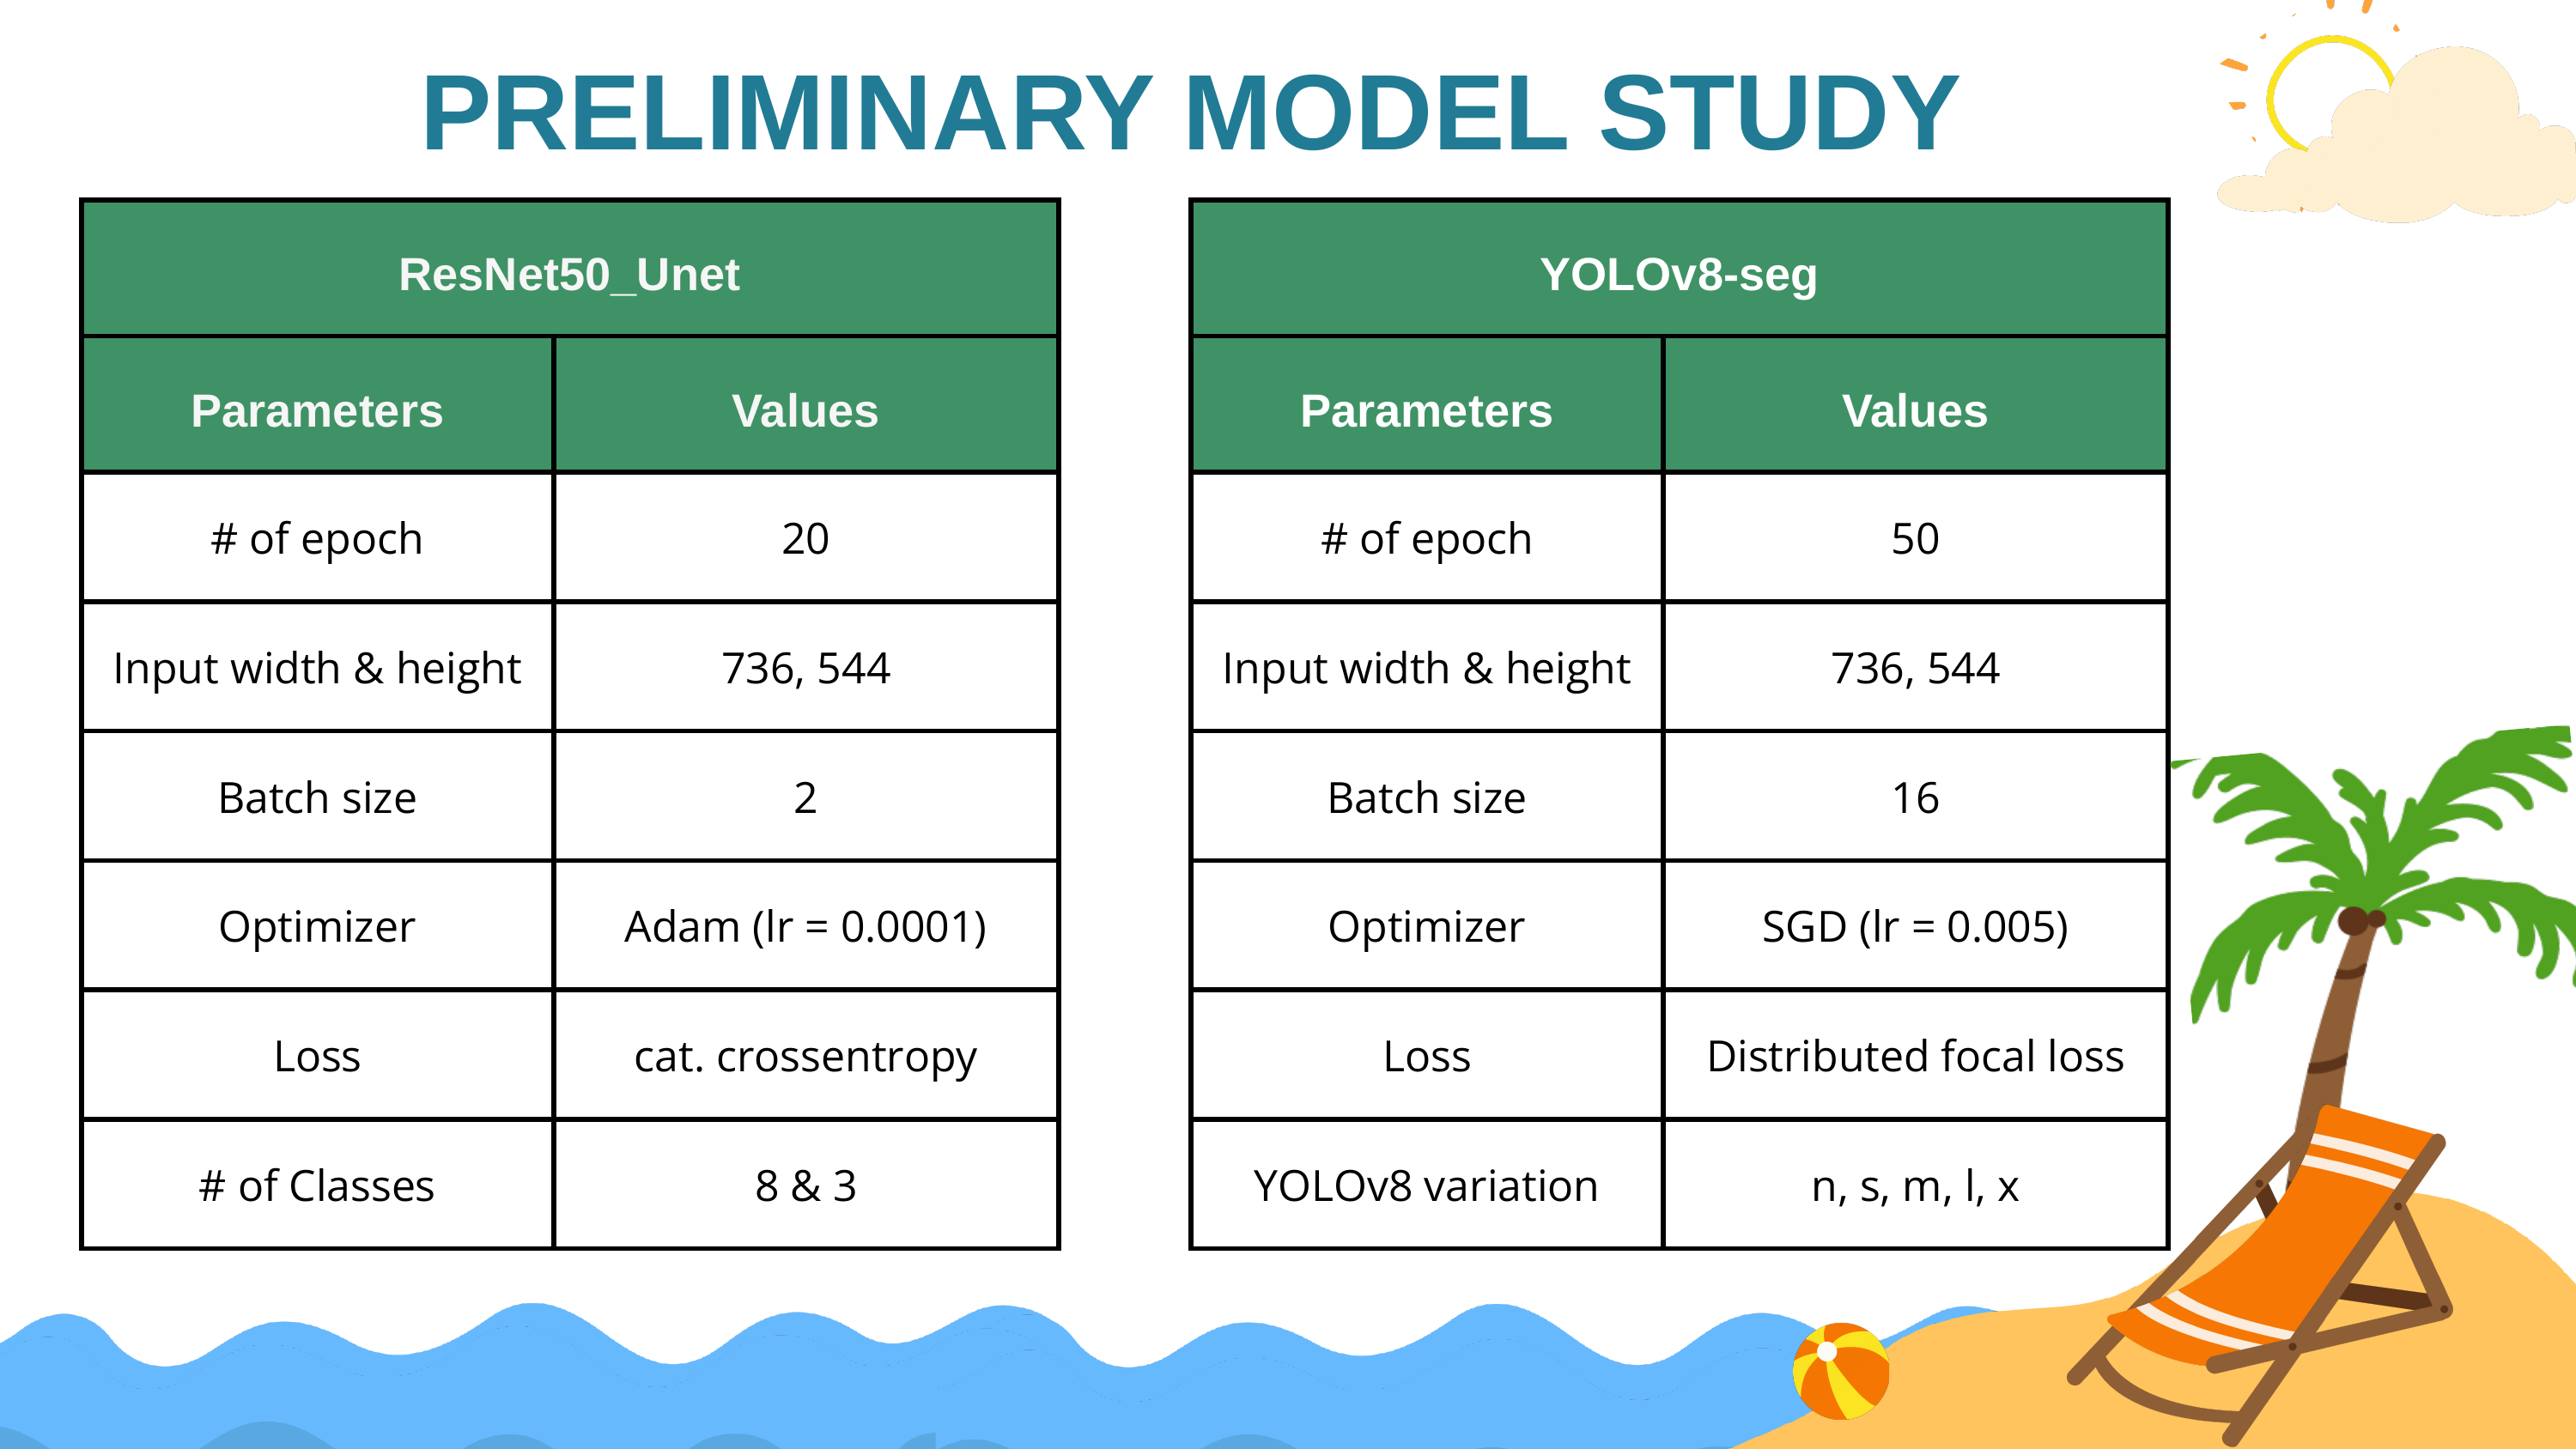

PRELIMINARY MODEL STUDY

| ResNet50\_Unet | ResNet50\_Unet |
| --- | --- |
| Parameters | Values |
| # of epoch | 20 |
| Input width & height | 736, 544 |
| Batch size | 2 |
| Optimizer | Adam (lr = 0.0001) |
| Loss | cat. crossentropy |
| # of Classes | 8 & 3 |
| YOLOv8-seg | YOLOv8-seg |
| --- | --- |
| Parameters | Values |
| # of epoch | 50 |
| Input width & height | 736, 544 |
| Batch size | 16 |
| Optimizer | SGD (lr = 0.005) |
| Loss | Distributed focal loss |
| YOLOv8 variation | n, s, m, l, x |